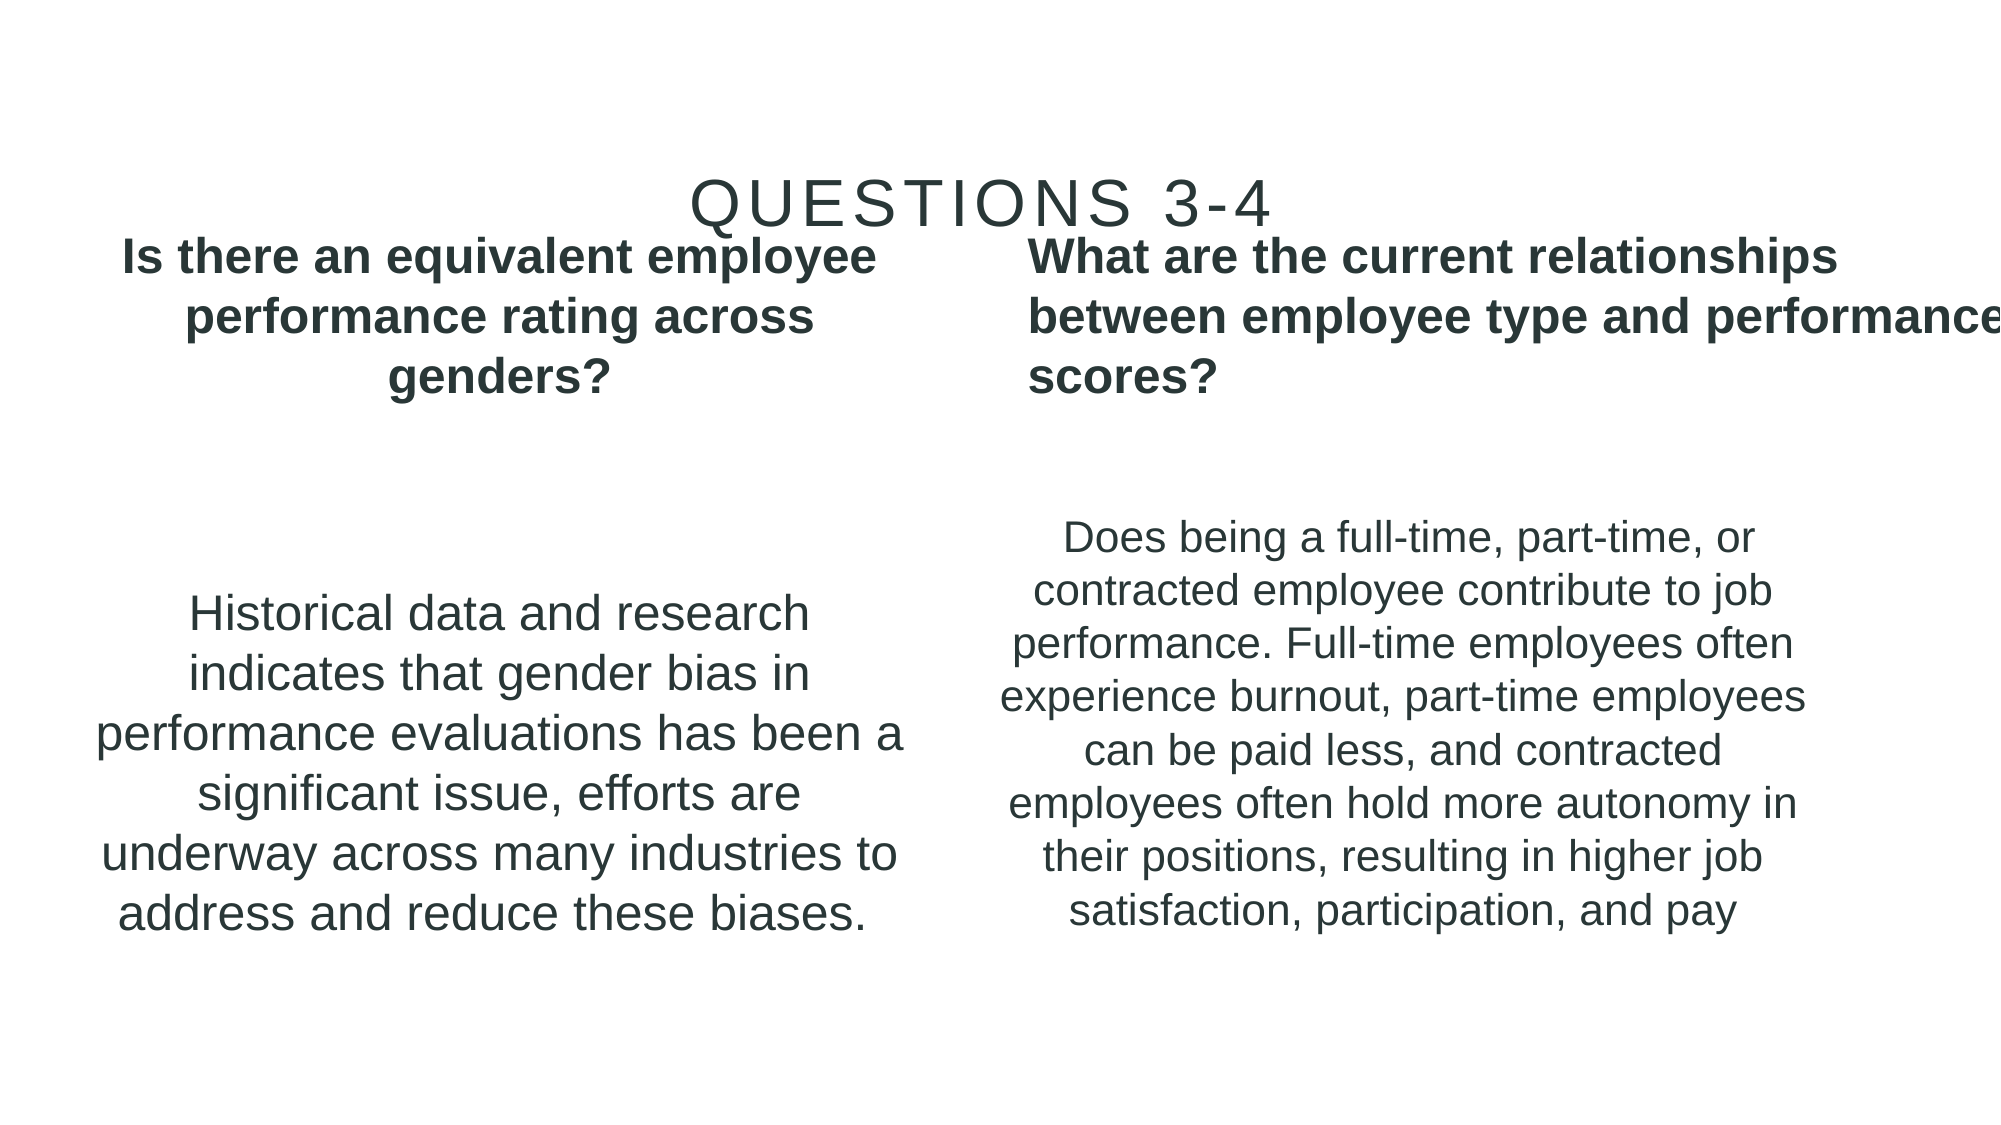

# Questions 3-4
Is there an equivalent employee performance rating across genders?
What are the current relationships between employee type and performance scores?

 Does being a full-time, part-time, or contracted employee contribute to job performance. Full-time employees often experience burnout, part-time employees can be paid less, and contracted employees often hold more autonomy in their positions, resulting in higher job satisfaction, participation, and pay

Historical data and research indicates that gender bias in performance evaluations has been a significant issue, efforts are underway across many industries to address and reduce these biases.